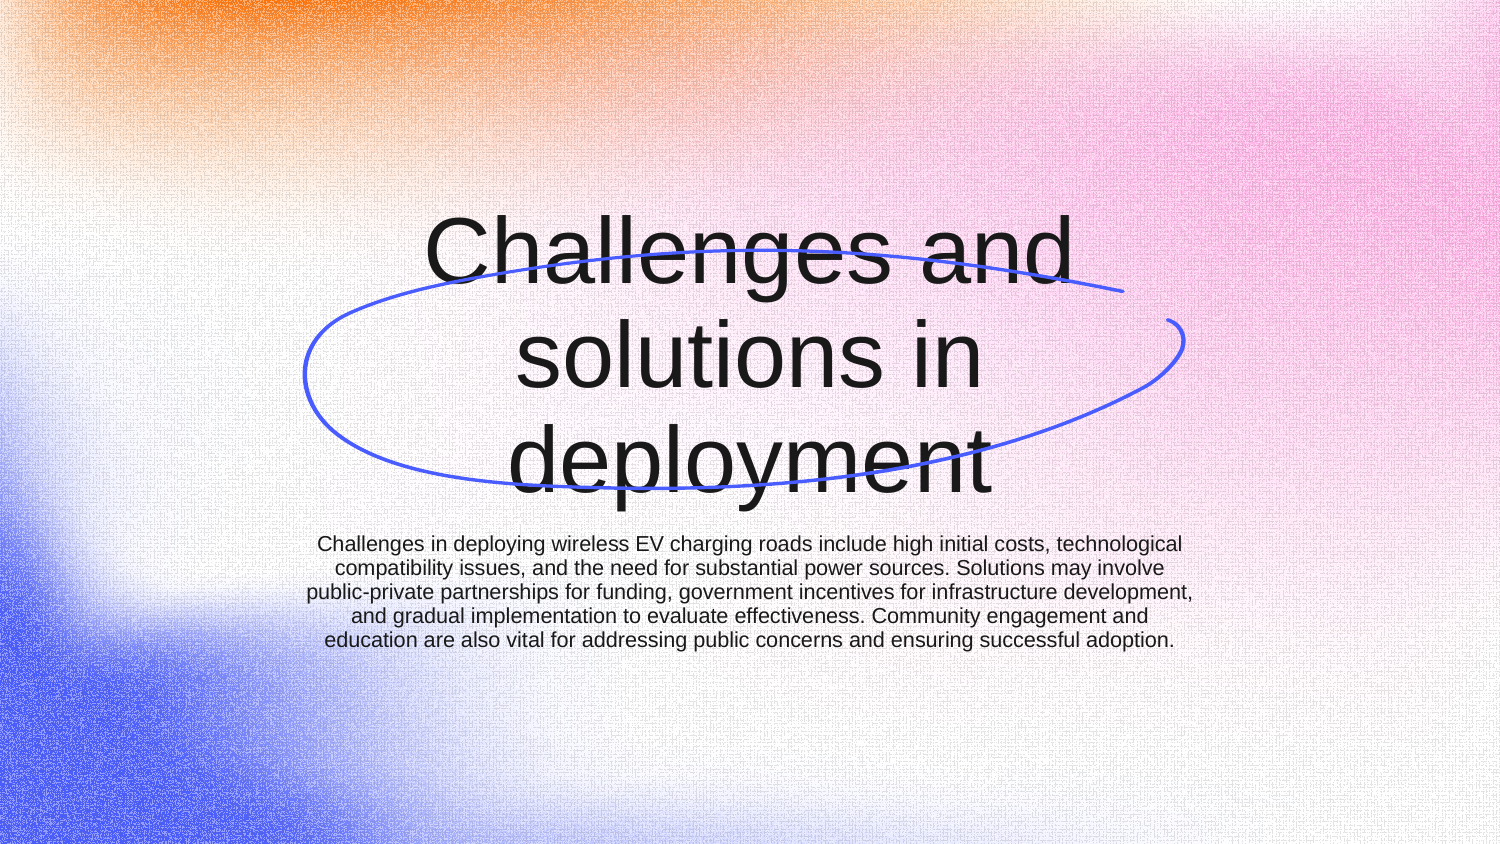

# Challenges and solutions in deployment

Challenges in deploying wireless EV charging roads include high initial costs, technological compatibility issues, and the need for substantial power sources. Solutions may involve public-private partnerships for funding, government incentives for infrastructure development, and gradual implementation to evaluate effectiveness. Community engagement and education are also vital for addressing public concerns and ensuring successful adoption.